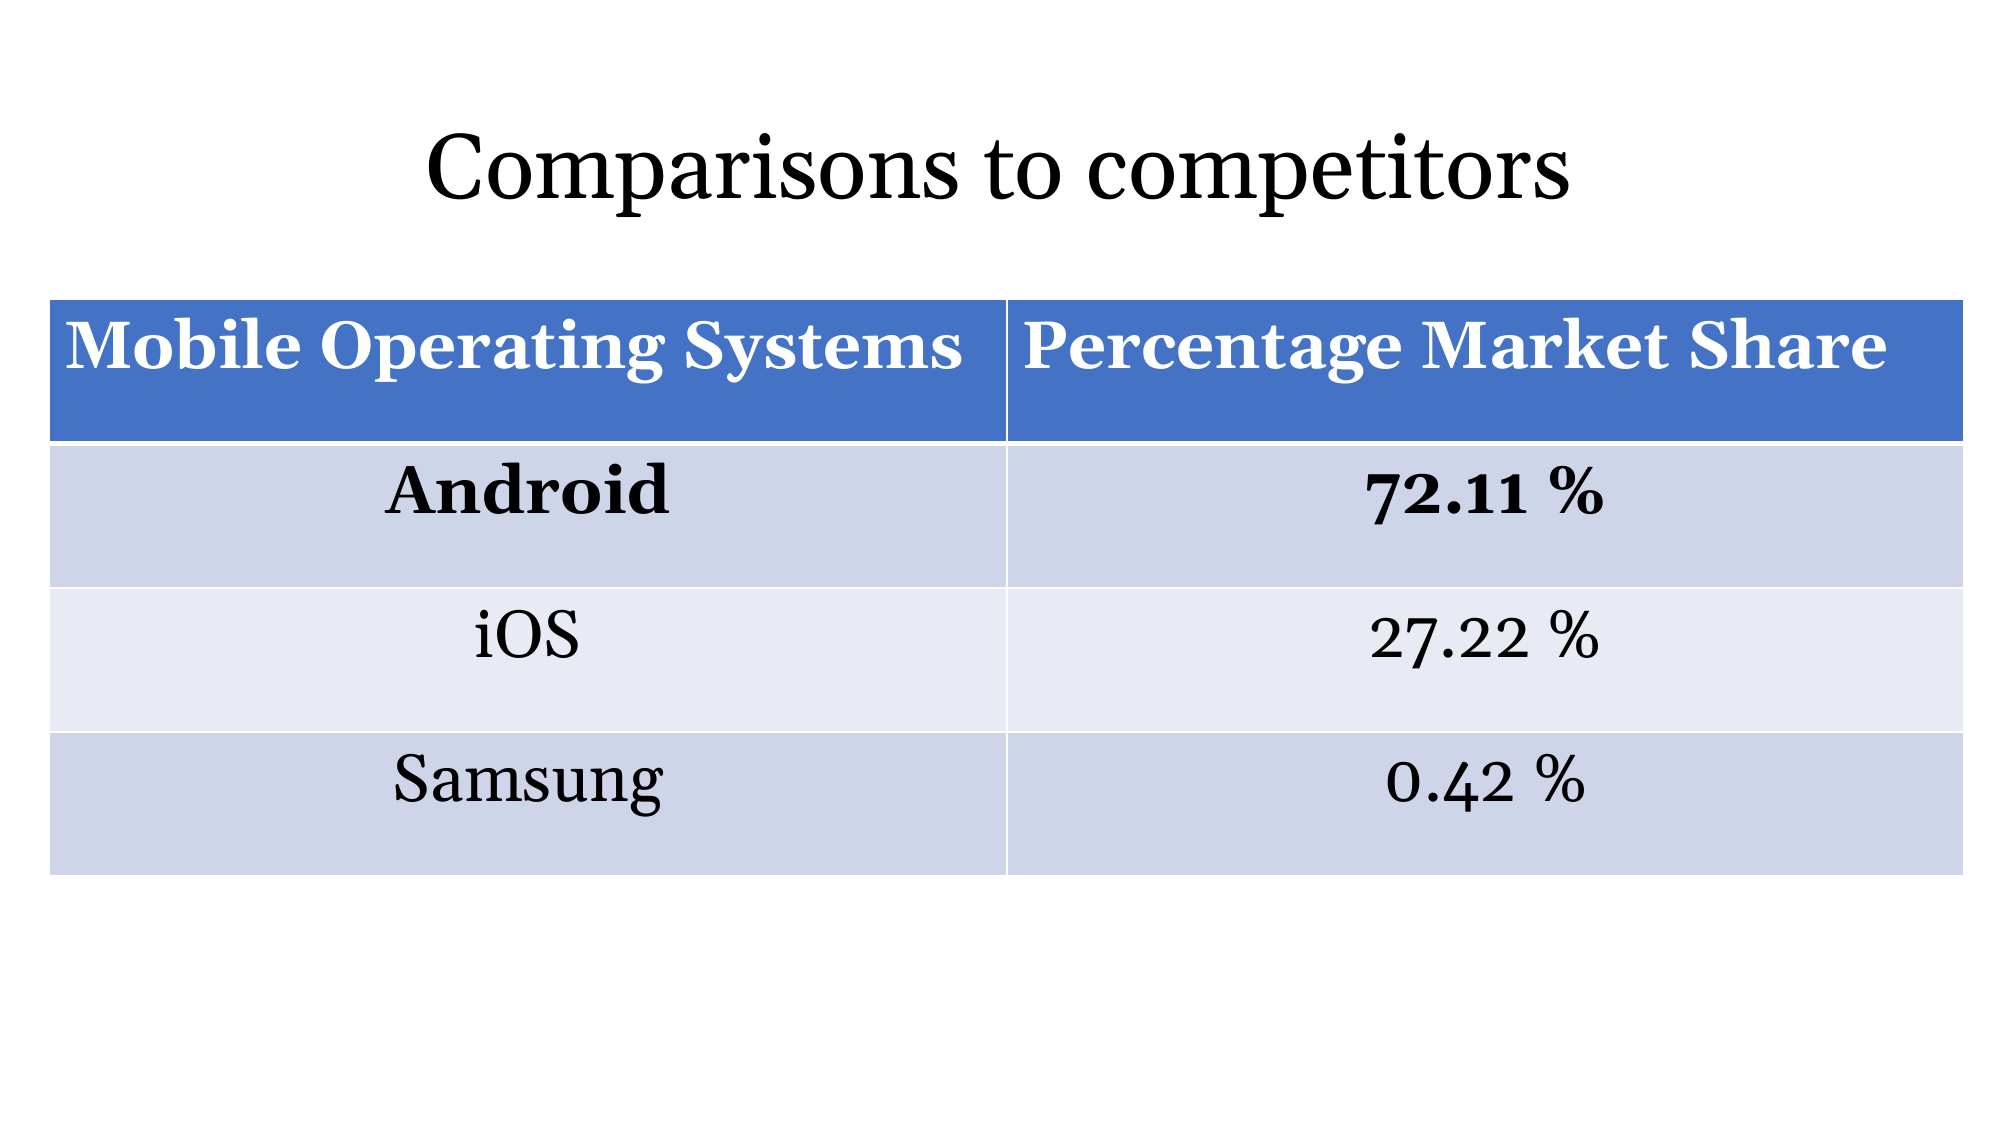

# Comparisons to competitors
| Mobile Operating Systems | Percentage Market Share |
| --- | --- |
| Android | 72.11 % |
| iOS | 27.22 % |
| Samsung | 0.42 % |